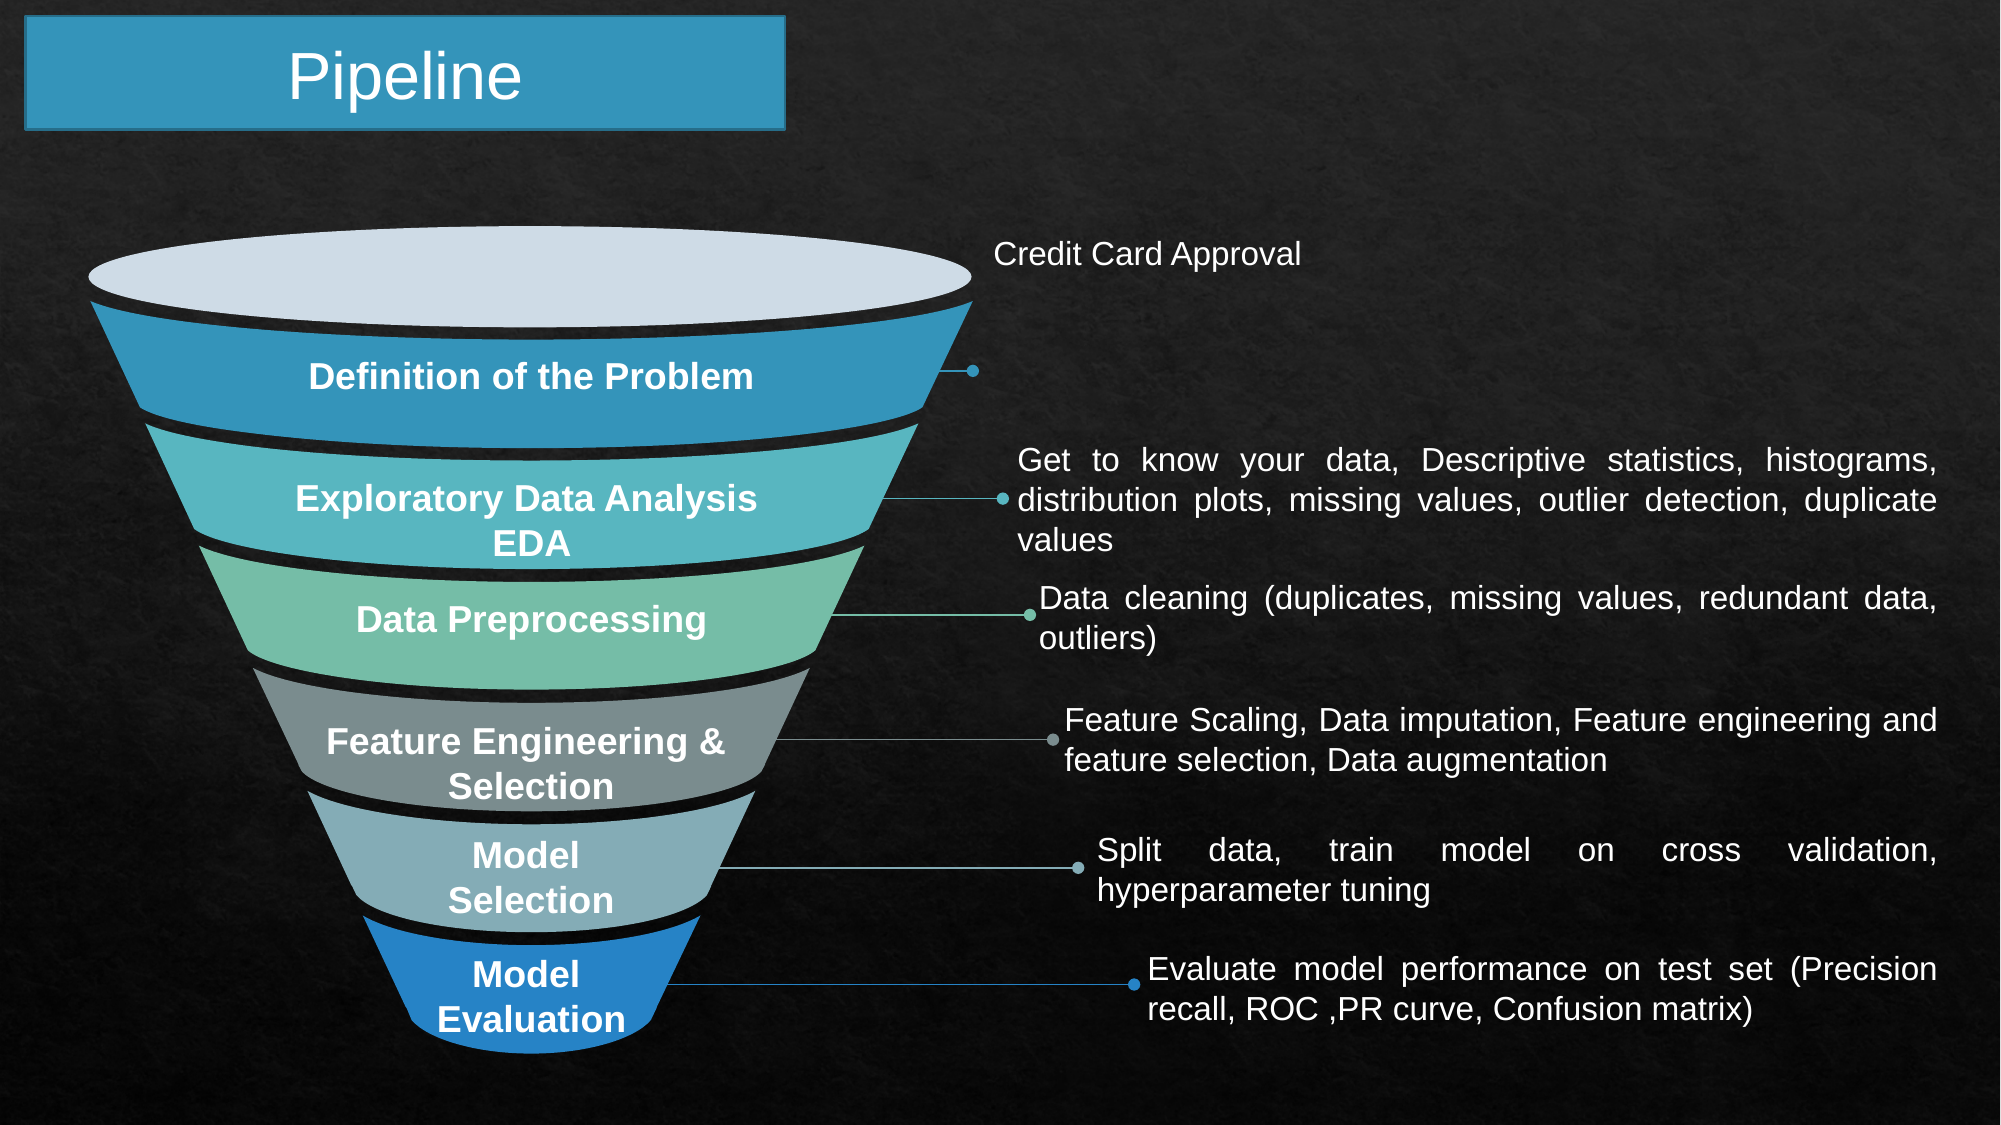

Pipeline

Definition of the Problem

Exploratory Data Analysis
EDA
Data Preprocessing

Feature Engineering &
Selection

Model
Selection

Model
Evaluation
  Credit Card Approval
Get to know your data, Descriptive statistics, histograms, distribution plots, missing values, outlier detection, duplicate values
Data cleaning (duplicates, missing values, redundant data, outliers)
Feature Scaling, Data imputation, Feature engineering and feature selection, Data augmentation
Split data, train model on cross validation, hyperparameter tuning
Evaluate model performance on test set (Precision recall, ROC ,PR curve, Confusion matrix)